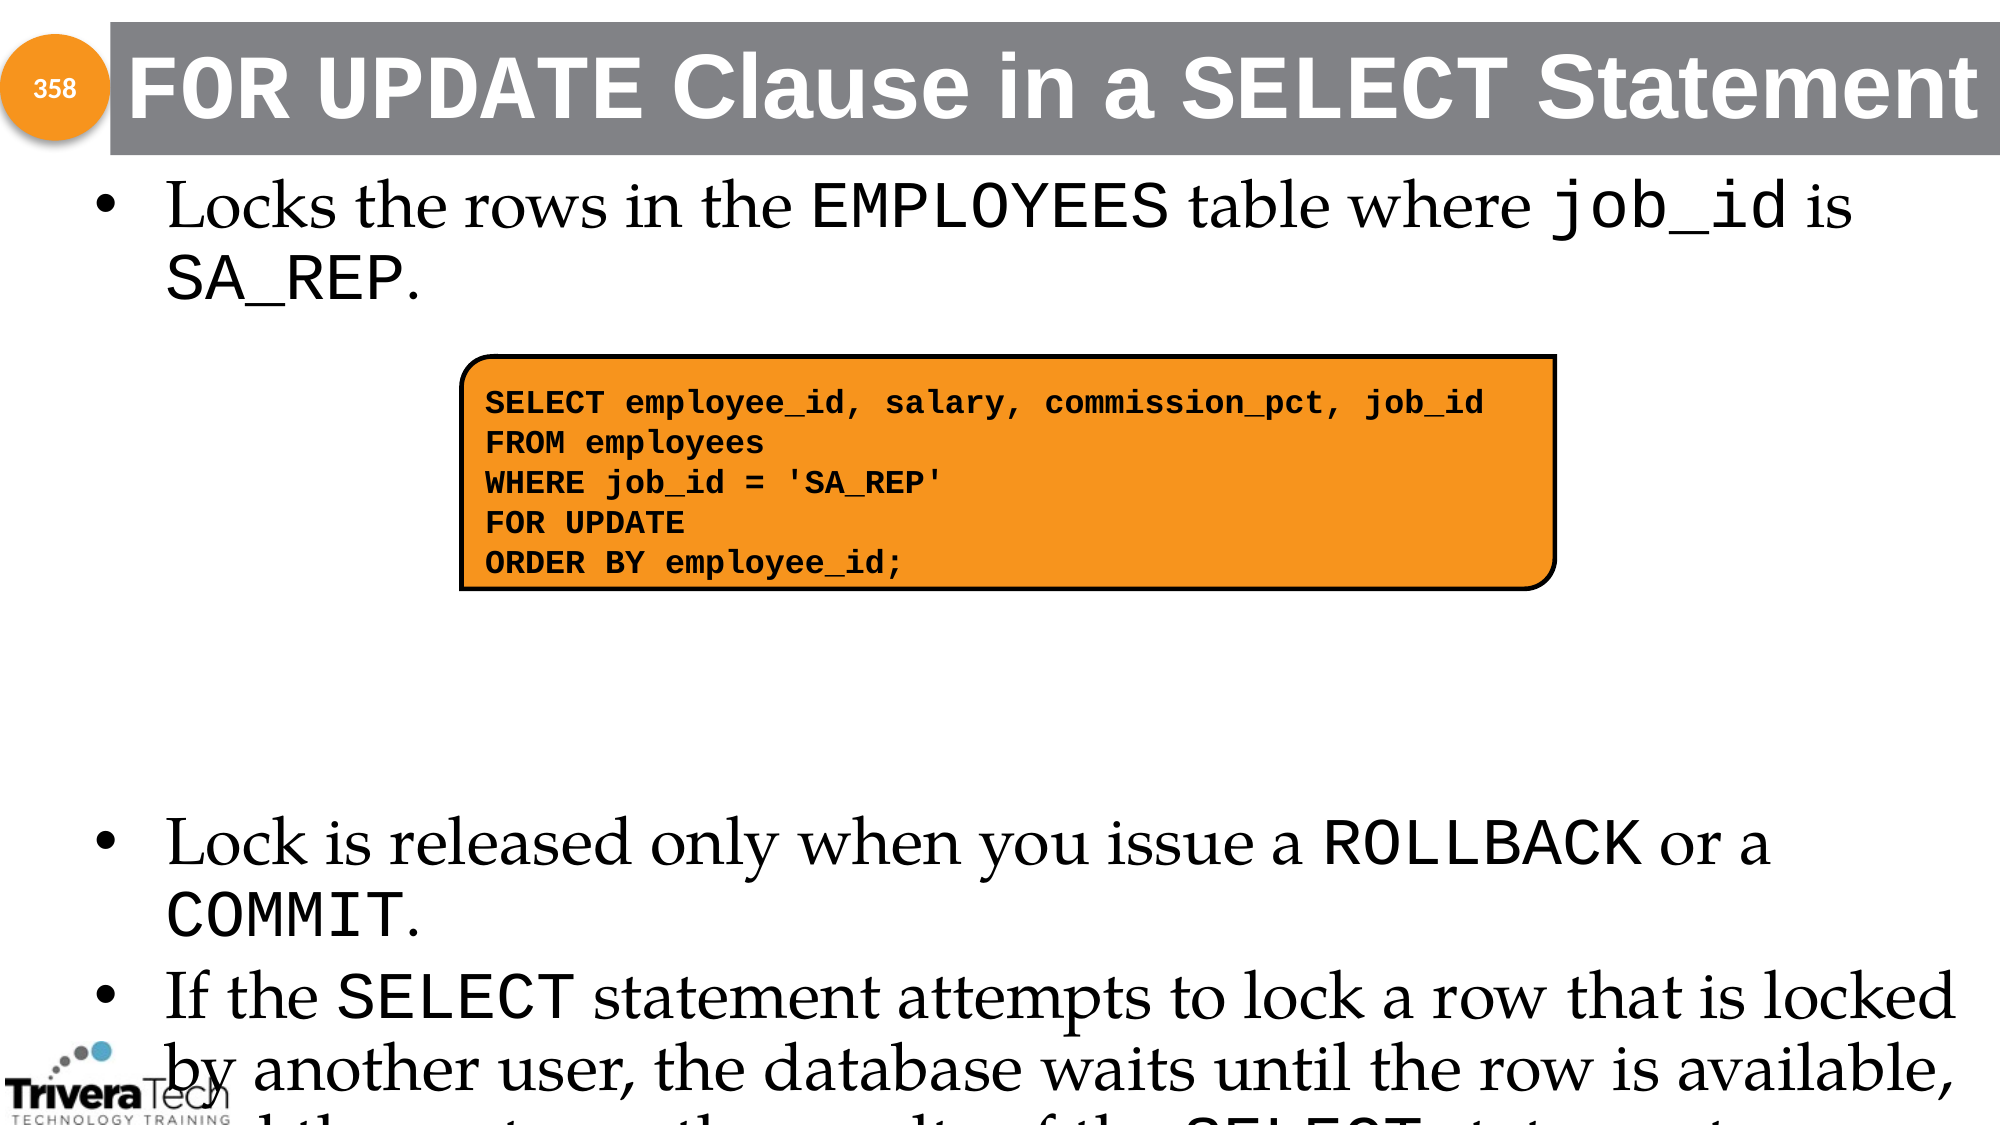

# FOR UPDATE Clause in a SELECT Statement
358
Locks the rows in the EMPLOYEES table where job_id is SA_REP.

Lock is released only when you issue a ROLLBACK or a COMMIT.
If the SELECT statement attempts to lock a row that is locked by another user, the database waits until the row is available, and then returns the results of the SELECT statement.

SELECT employee_id, salary, commission_pct, job_id
FROM employees
WHERE job_id = 'SA_REP'
FOR UPDATE
ORDER BY employee_id;